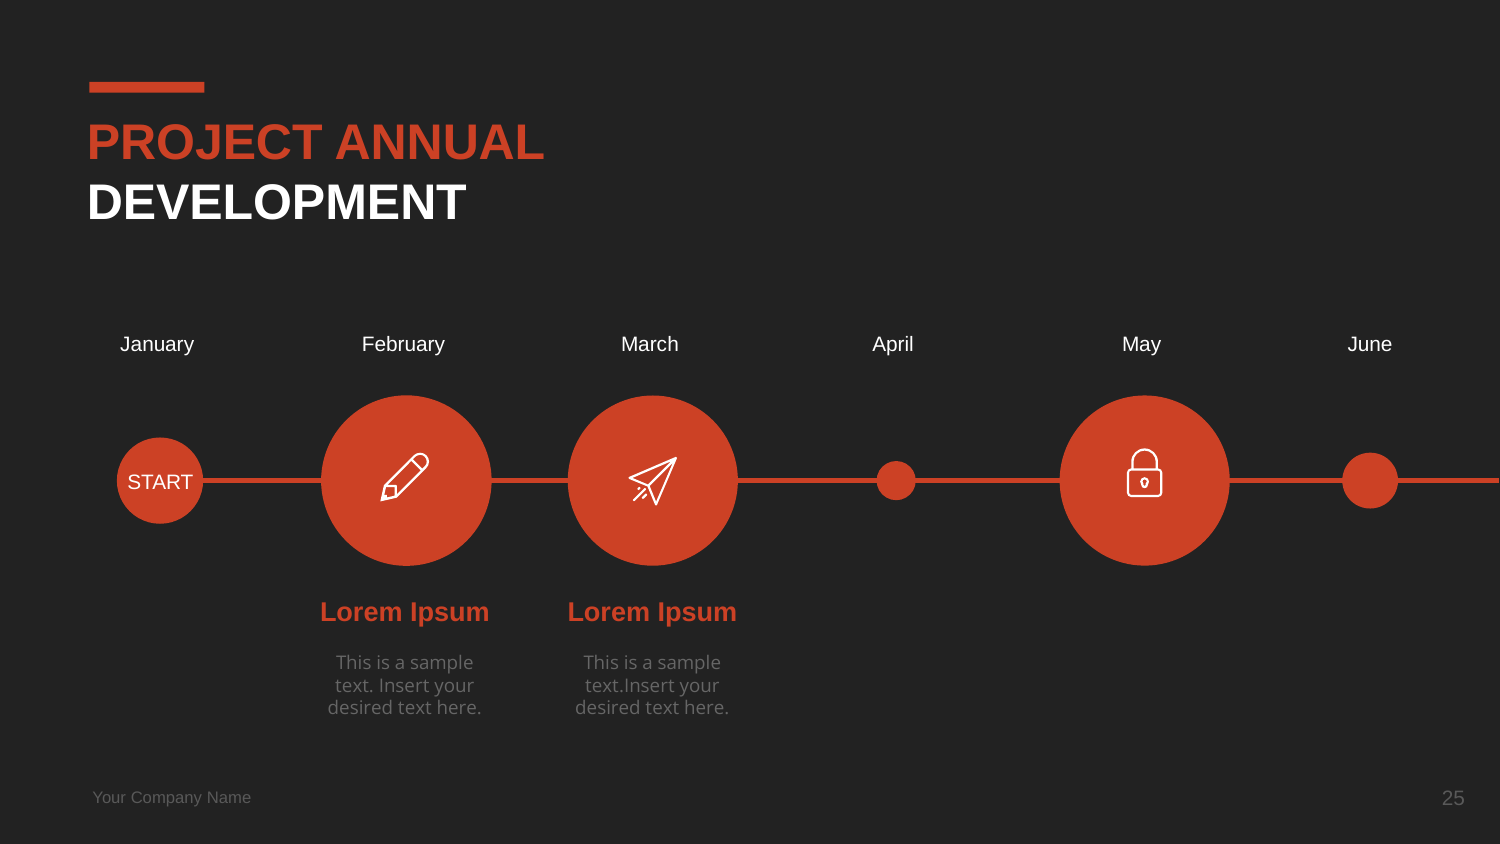

# PROJECT ANNUAL
DEVELOPMENT
January
February
March
April
May
June

START
Lorem Ipsum
Lorem Ipsum
This is a sample text. Insert your desired text here.
This is a sample text.Insert your desired text here.
25